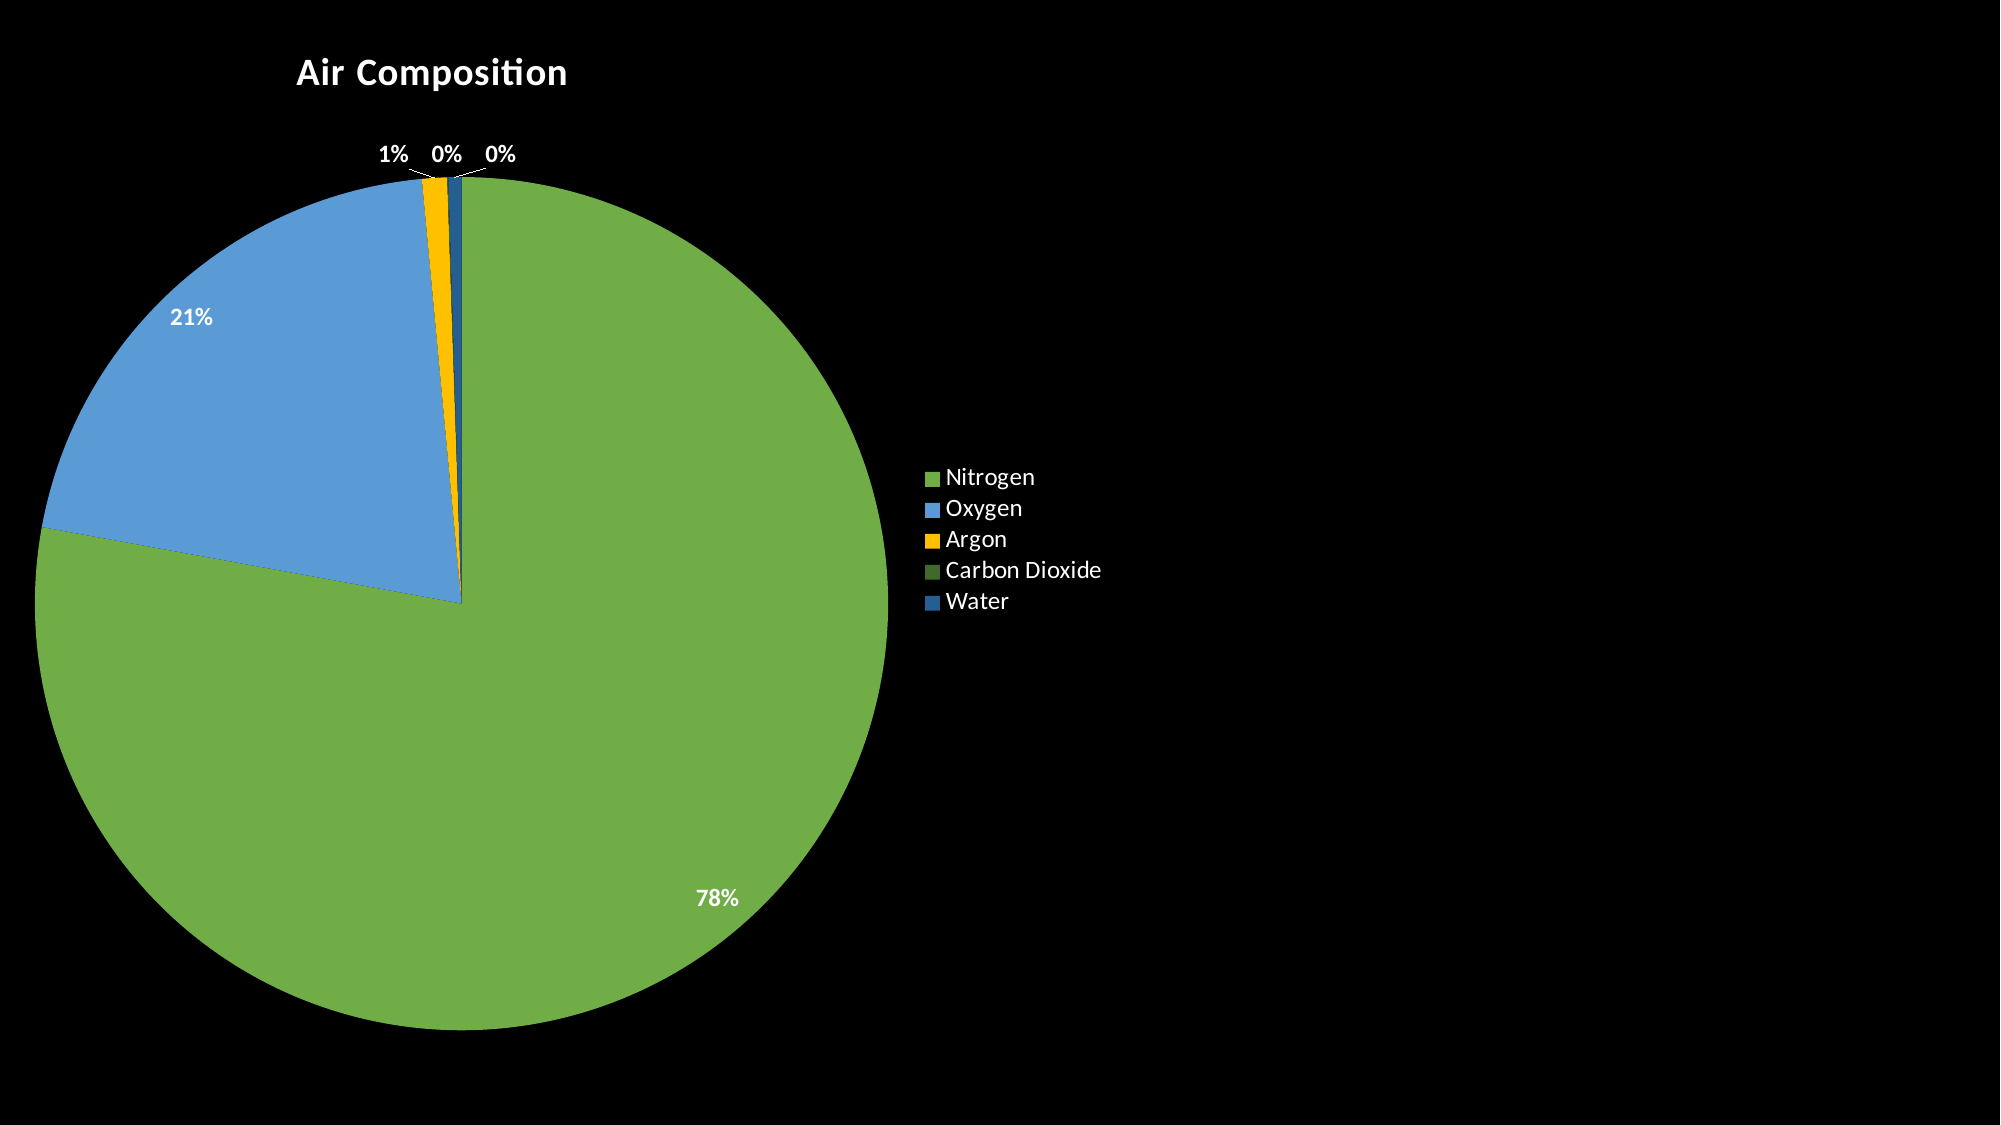

### Chart:

| Category | Air Composition |
|---|---|
| Nitrogen | 0.7862 |
| Oxygen | 0.2084 |
| Argon | 0.0096 |
| Carbon Dioxide | 0.0004 |
| Water | 0.005 |